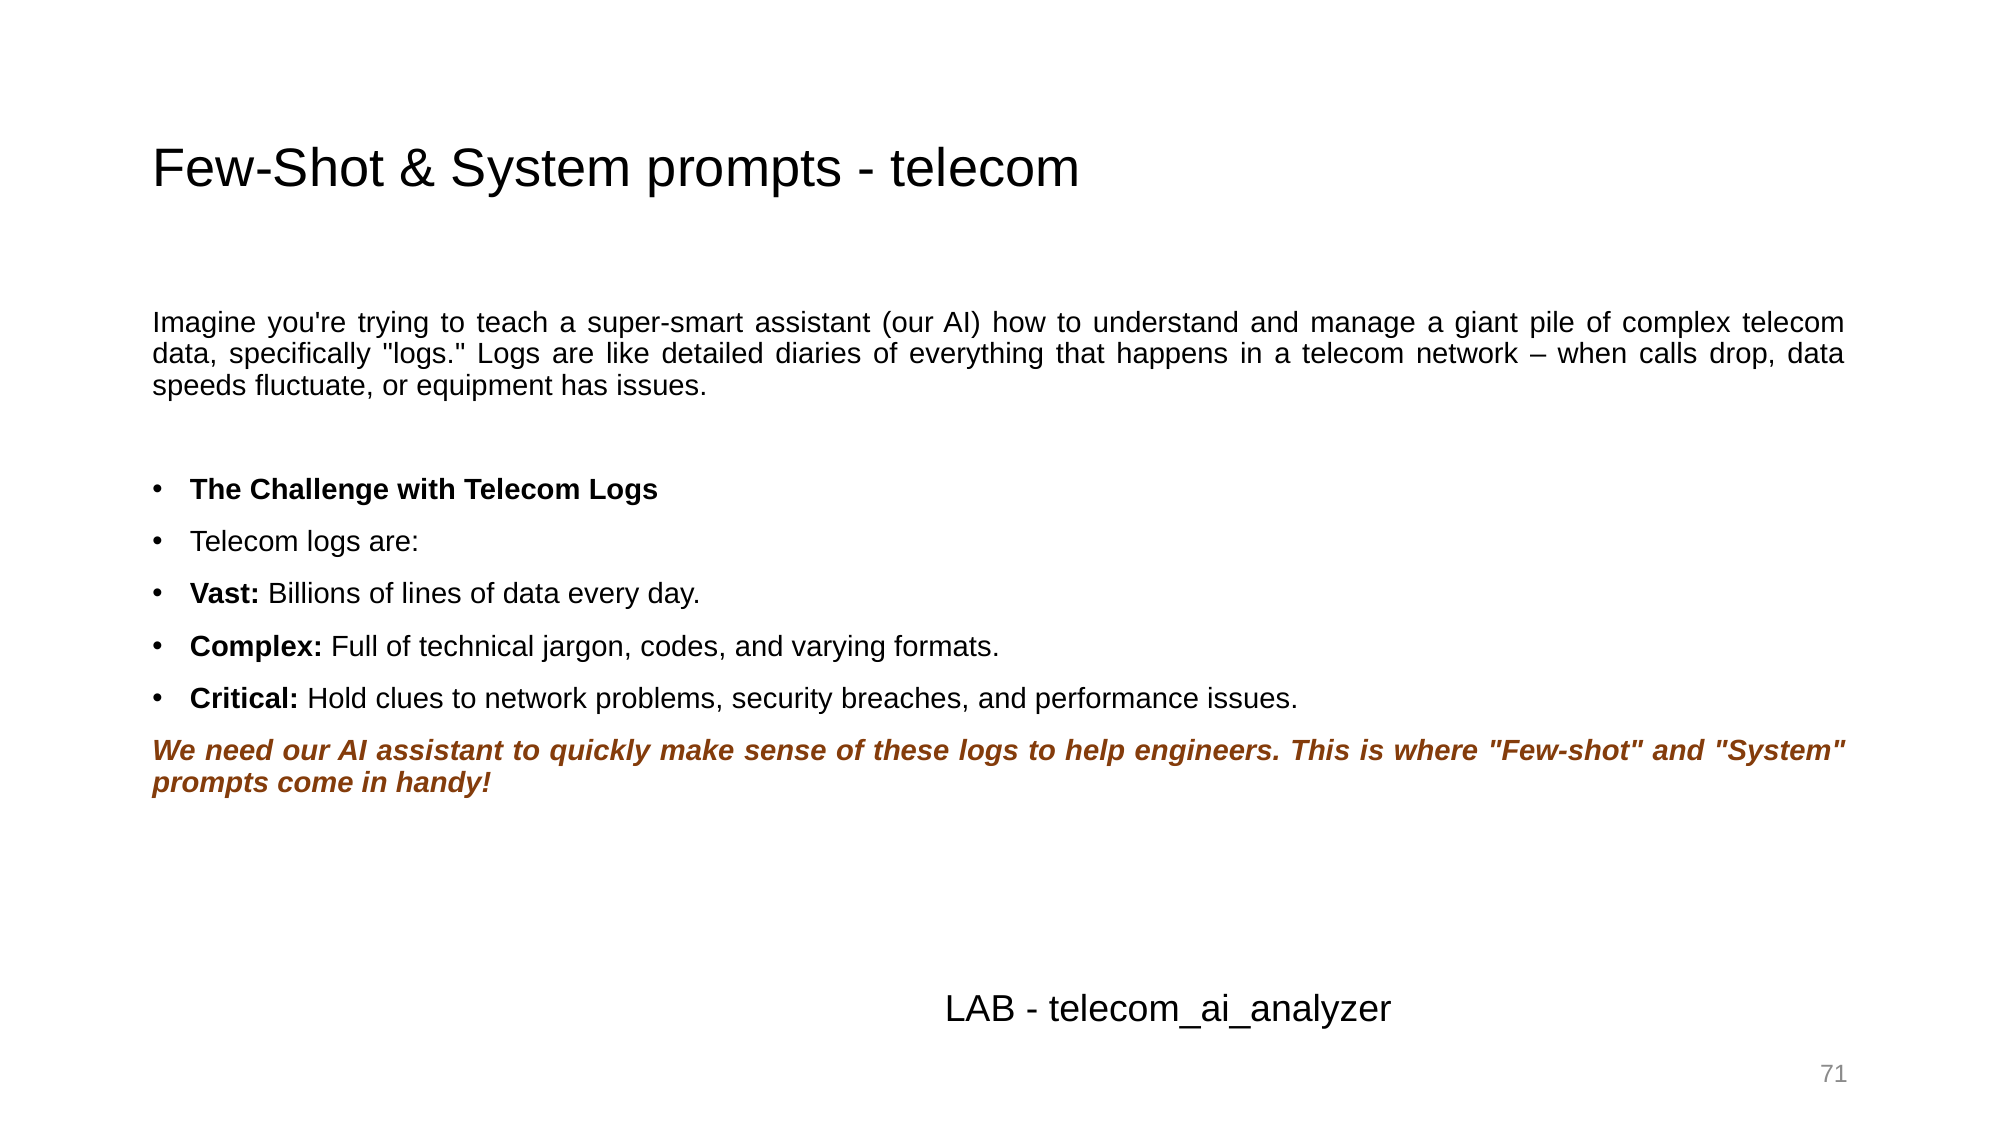

# Few-Shot & System prompts - telecom
Imagine you're trying to teach a super-smart assistant (our AI) how to understand and manage a giant pile of complex telecom data, specifically "logs." Logs are like detailed diaries of everything that happens in a telecom network – when calls drop, data speeds fluctuate, or equipment has issues.

The Challenge with Telecom Logs
Telecom logs are:
Vast: Billions of lines of data every day.
Complex: Full of technical jargon, codes, and varying formats.
Critical: Hold clues to network problems, security breaches, and performance issues.
We need our AI assistant to quickly make sense of these logs to help engineers. This is where "Few-shot" and "System" prompts come in handy!
LAB - telecom_ai_analyzer
71